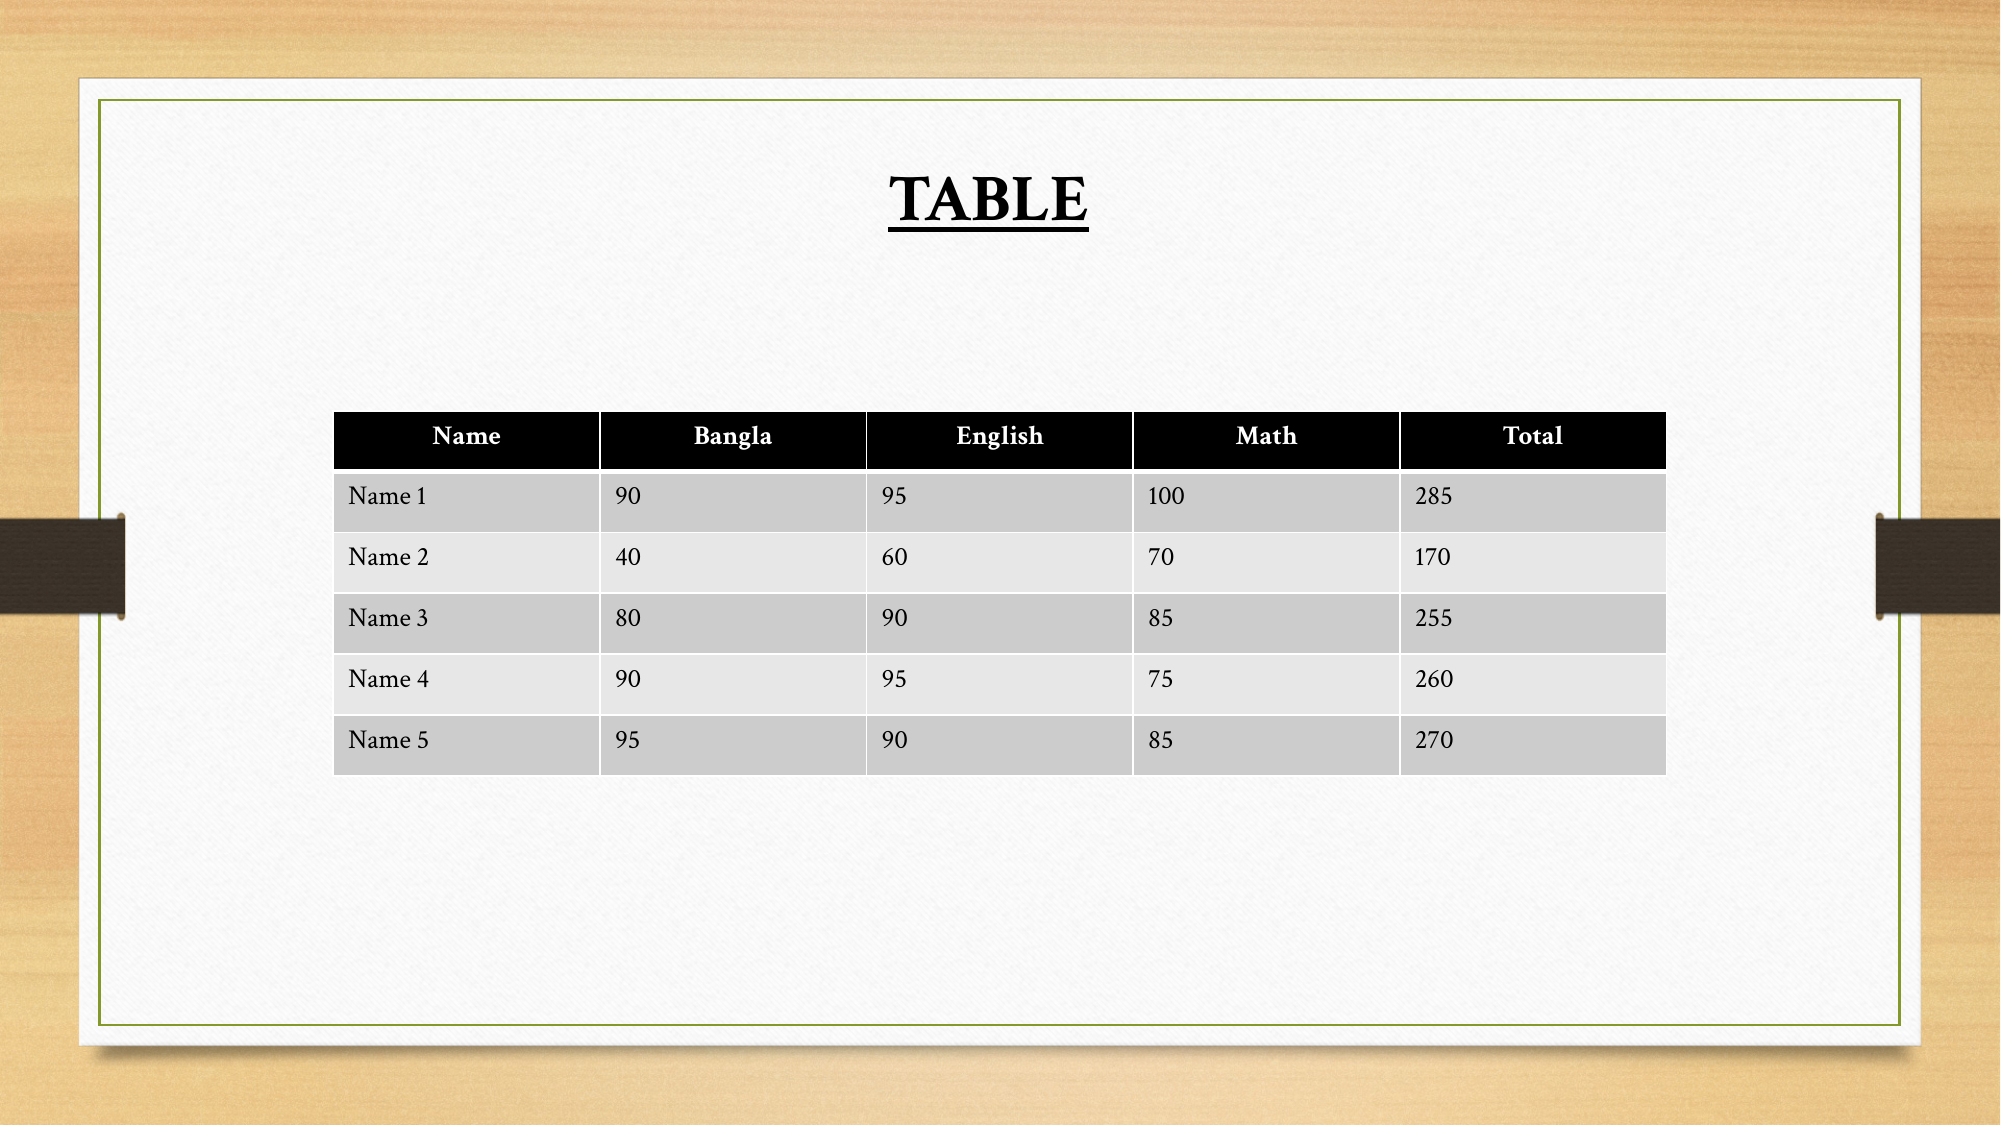

TABLE
| Name | Bangla | English | Math | Total |
| --- | --- | --- | --- | --- |
| Name 1 | 90 | 95 | 100 | 285 |
| Name 2 | 40 | 60 | 70 | 170 |
| Name 3 | 80 | 90 | 85 | 255 |
| Name 4 | 90 | 95 | 75 | 260 |
| Name 5 | 95 | 90 | 85 | 270 |